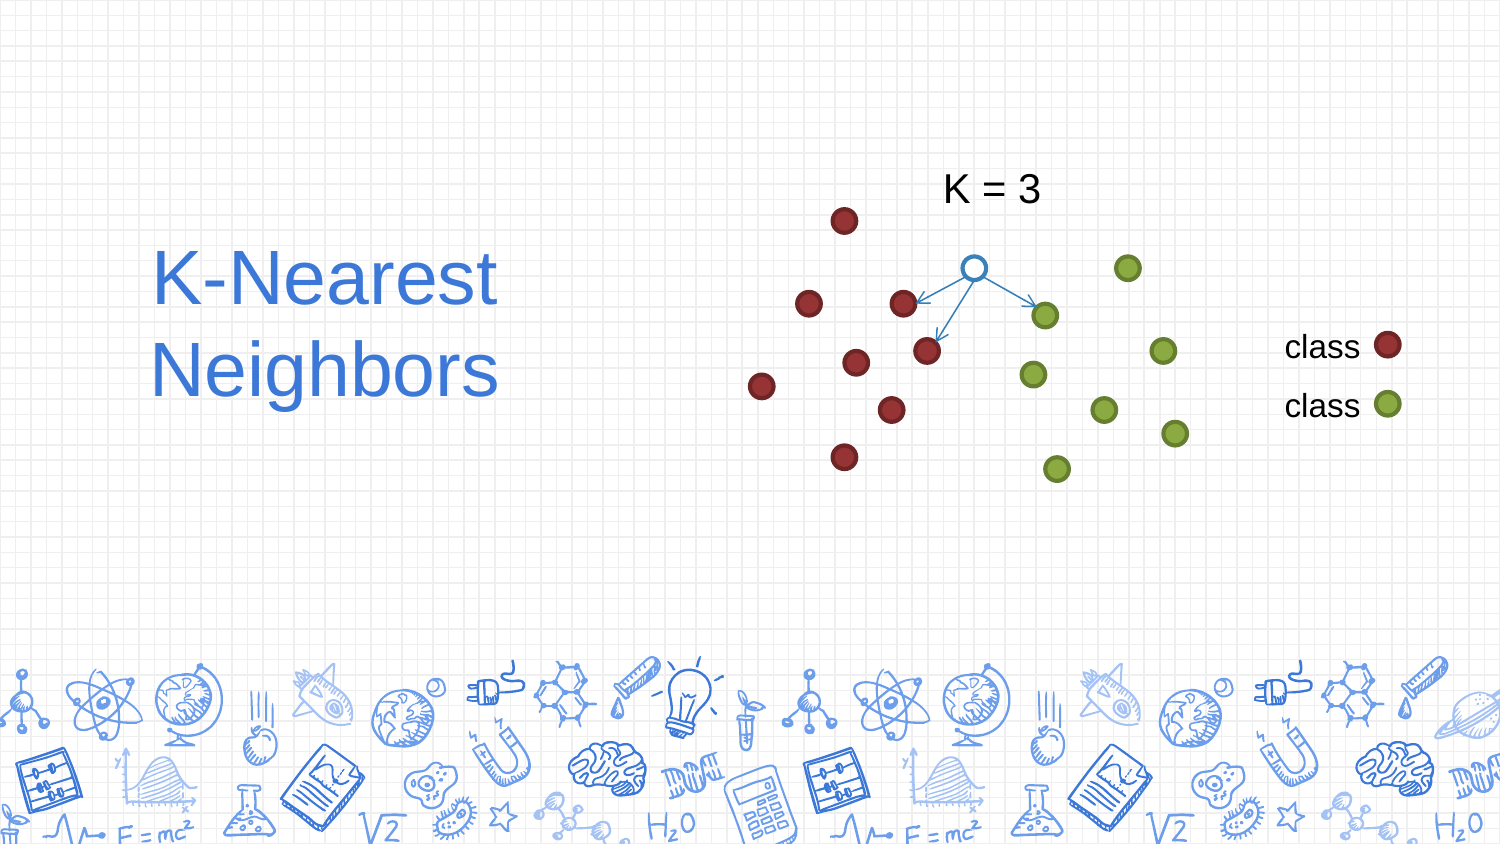

K = 3

# K-Nearest Neighbors

class

class